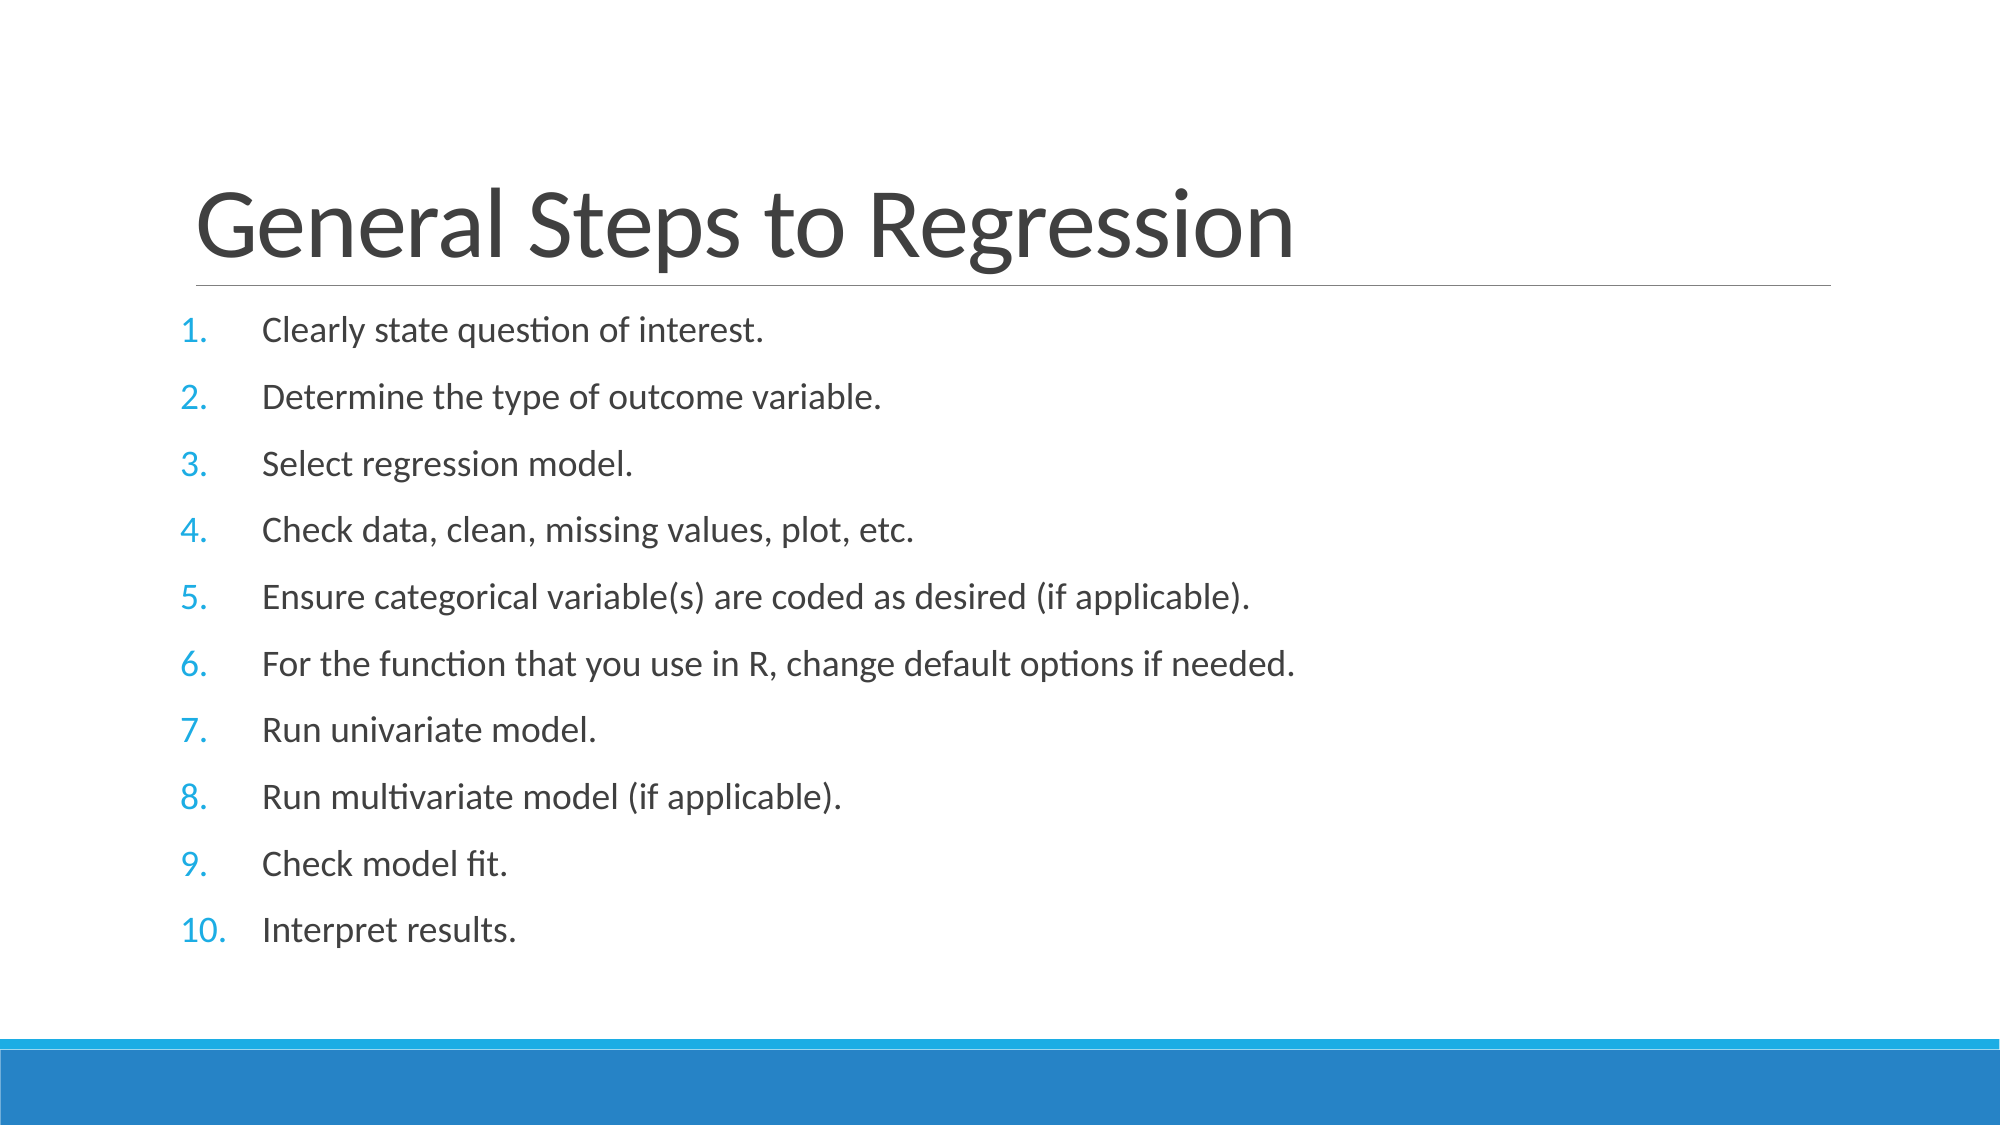

# General Steps to Regression
Clearly state question of interest.
Determine the type of outcome variable.
Select regression model.
Check data, clean, missing values, plot, etc.
Ensure categorical variable(s) are coded as desired (if applicable).
For the function that you use in R, change default options if needed.
Run univariate model.
Run multivariate model (if applicable).
Check model fit.
Interpret results.